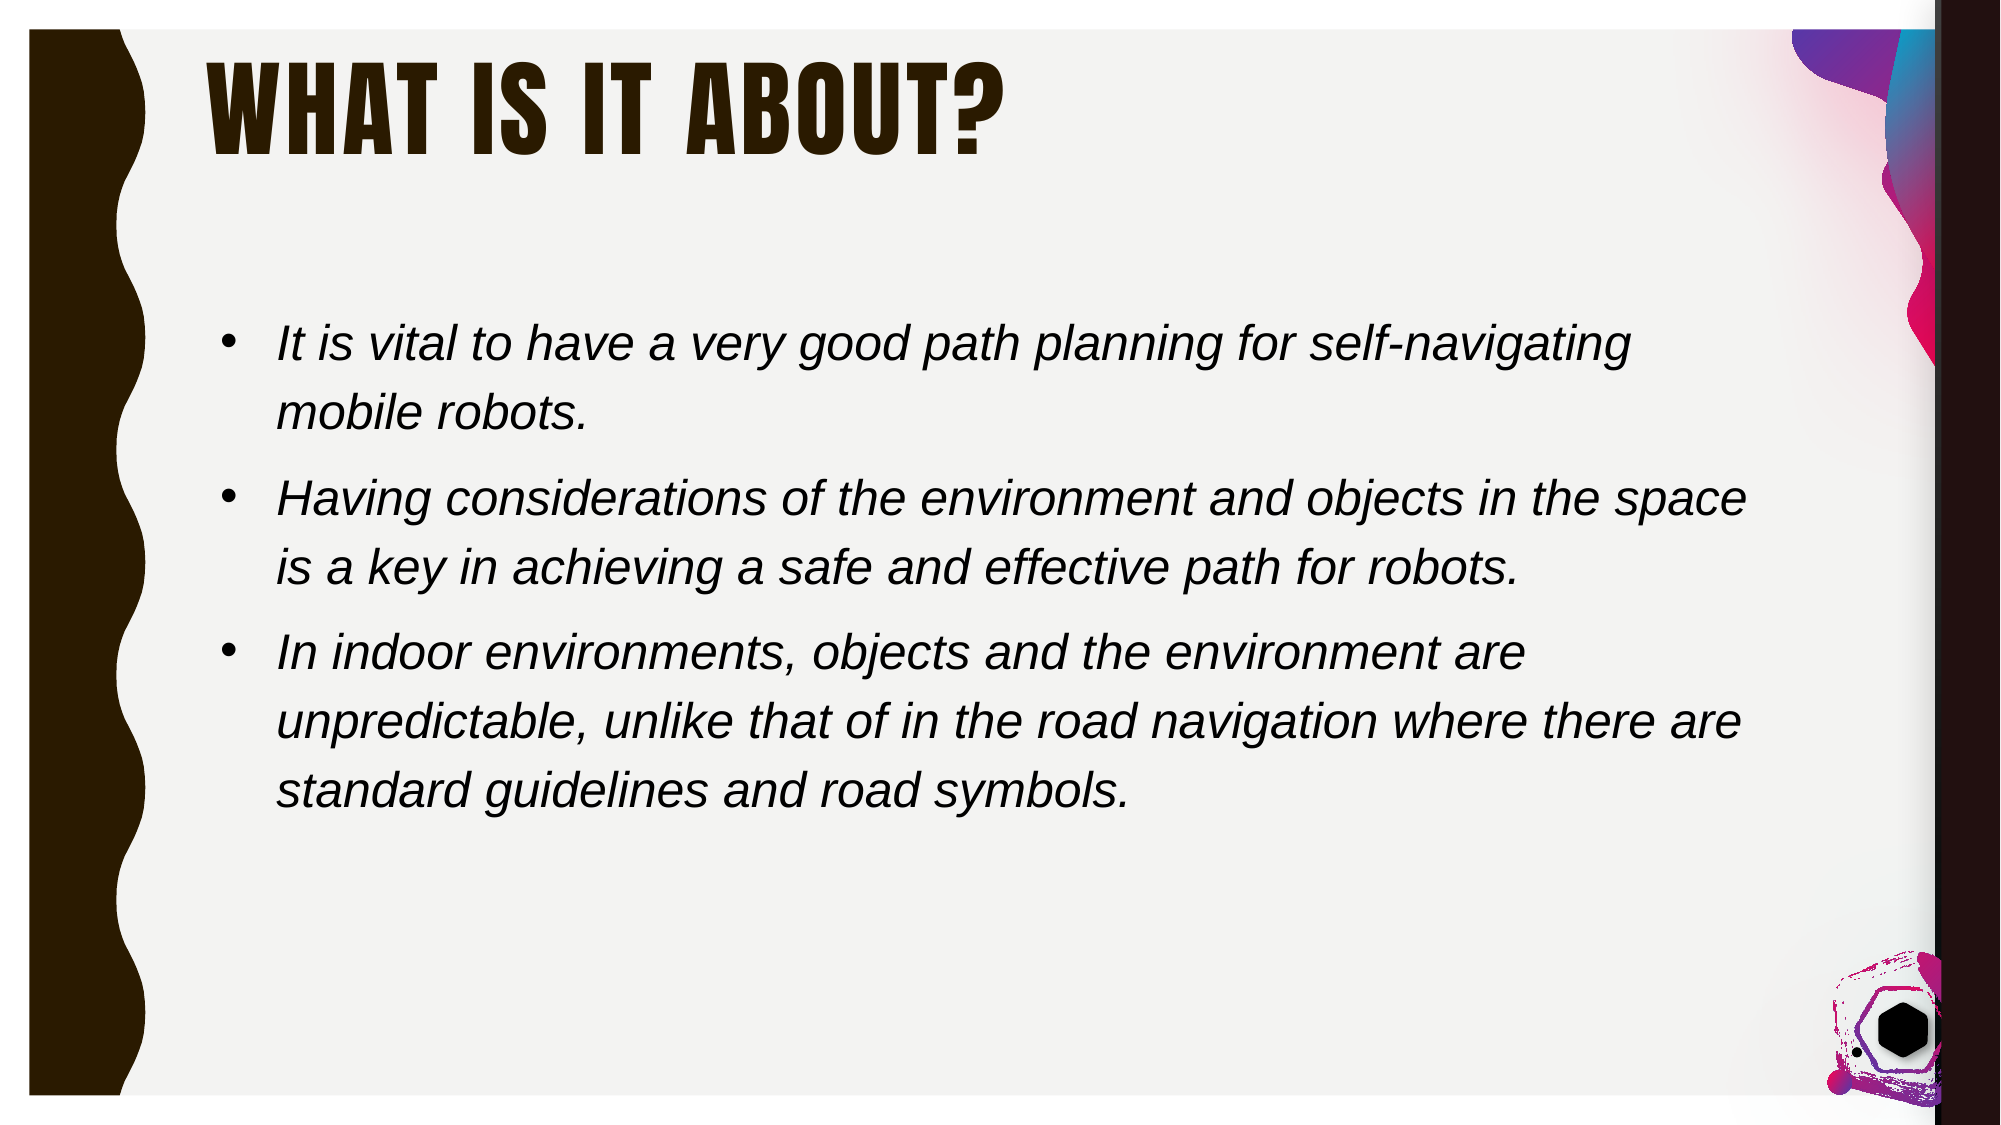

# What is it about?
It is vital to have a very good path planning for self-navigating mobile robots.
Having considerations of the environment and objects in the space is a key in achieving a safe and effective path for robots.
In indoor environments, objects and the environment are unpredictable, unlike that of in the road navigation where there are standard guidelines and road symbols.
3